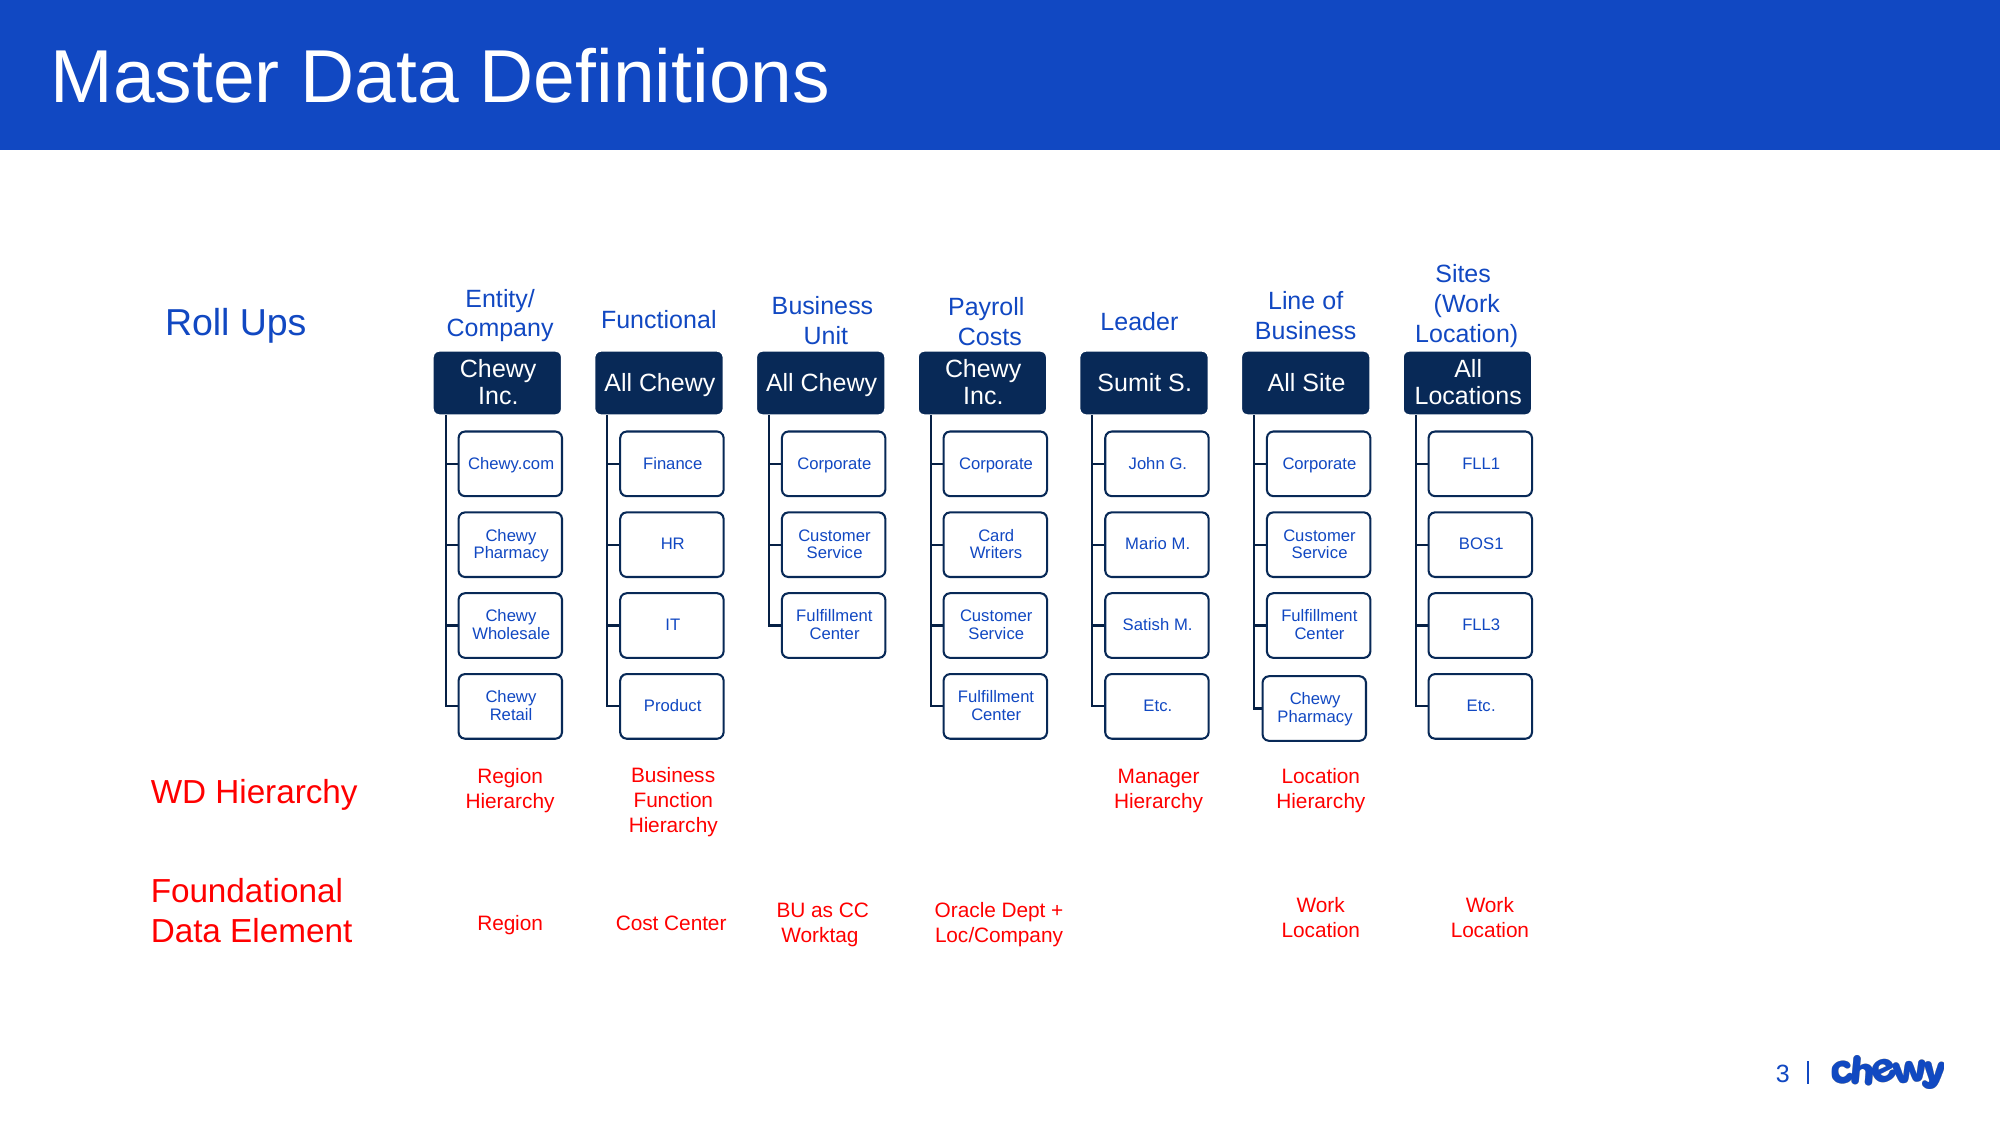

# Master Data Definitions
Sites
(Work Location)
Entity/
Company
Line of Business
Business
Unit
Payroll
Costs
Roll Ups
Functional
Leader
Chewy Inc.
Chewy.com
Chewy Pharmacy
Chewy Wholesale
Chewy Retail
All Chewy
Finance
HR
IT
Product
All Chewy
Corporate
Customer Service
Fulfillment Center
Chewy Inc.
Corporate
Card Writers
Customer Service
Fulfillment Center
Sumit S.
John G.
Mario M.
Satish M.
Etc.
All Site
Corporate
Customer Service
Fulfillment Center
Chewy Pharmacy
All Locations
FLL1
BOS1
FLL3
Etc.
Business Function Hierarchy
Manager Hierarchy
Location Hierarchy
Region Hierarchy
WD Hierarchy
Foundational Data Element
Work Location
Work Location
BU as CC Worktag
Oracle Dept + Loc/Company
Cost Center
Region